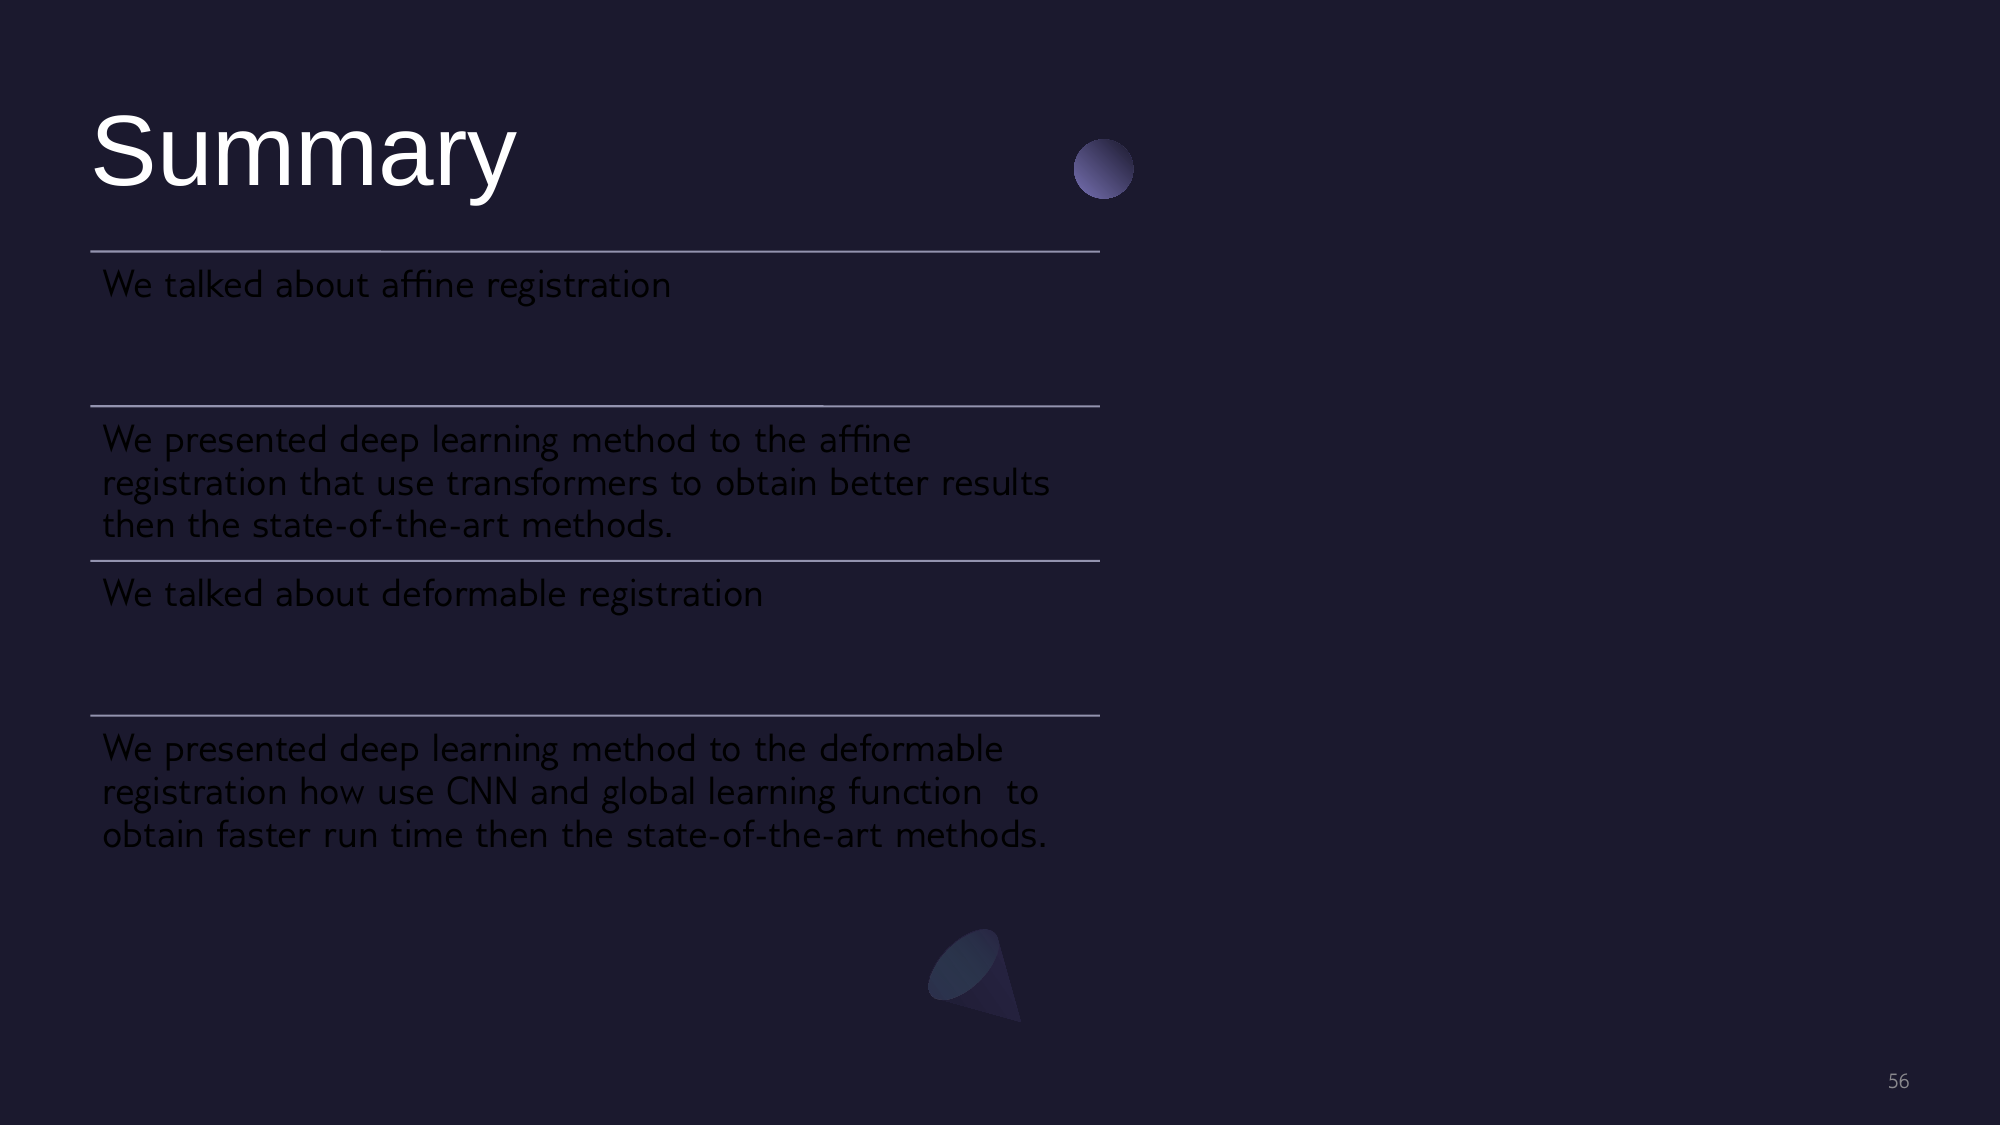

# Summary
We talked about affine registration
We presented deep learning method to the affine registration that use transformers to obtain better results then the state-of-the-art methods.
We talked about deformable registration
We presented deep learning method to the deformable registration how use CNN and global learning function  to obtain faster run time then the state-of-the-art methods.
56